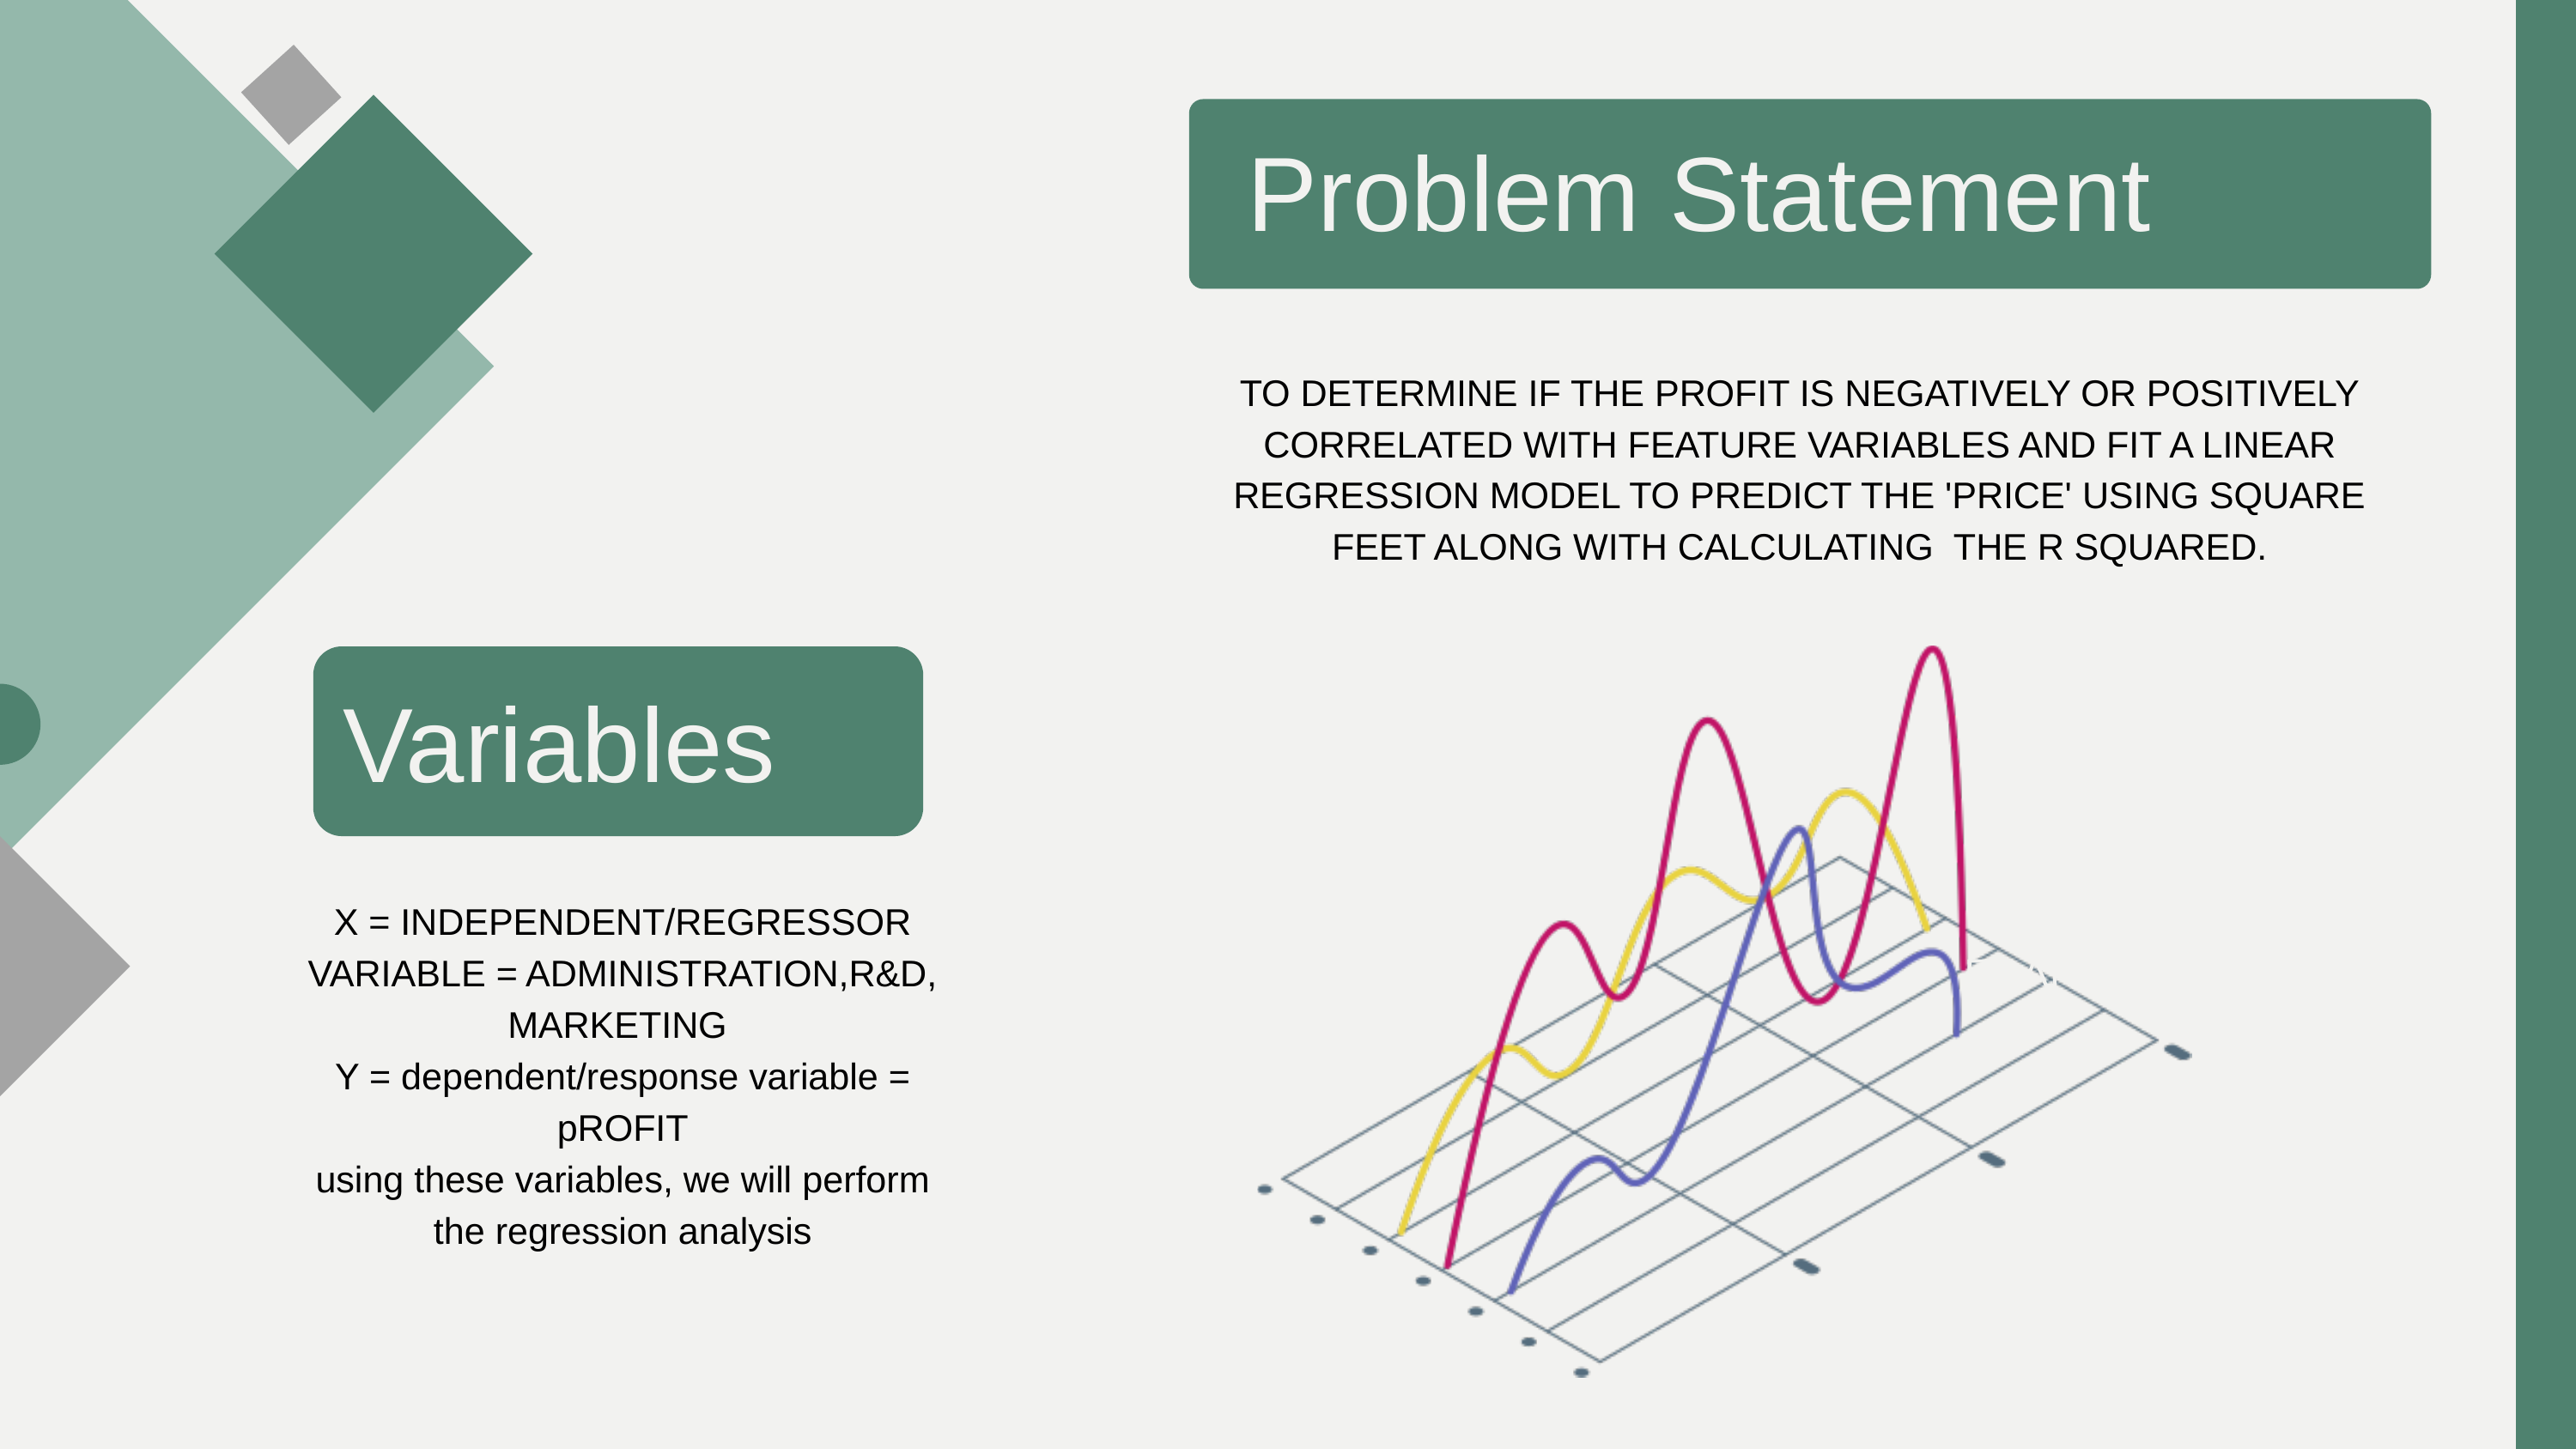

Problem Statement

TO DETERMINE IF THE PROFIT IS NEGATIVELY OR POSITIVELY CORRELATED WITH FEATURE VARIABLES AND FIT A LINEAR REGRESSION MODEL TO PREDICT THE 'PRICE' USING SQUARE FEET ALONG WITH CALCULATING  THE R SQUARED.

Variables

X = INDEPENDENT/REGRESSOR VARIABLE = ADMINISTRATION,R&D, MARKETING
Y = dependent/response variable = pROFIT
using these variables, we will perform the regression analysis

FRANCOIS MERCER